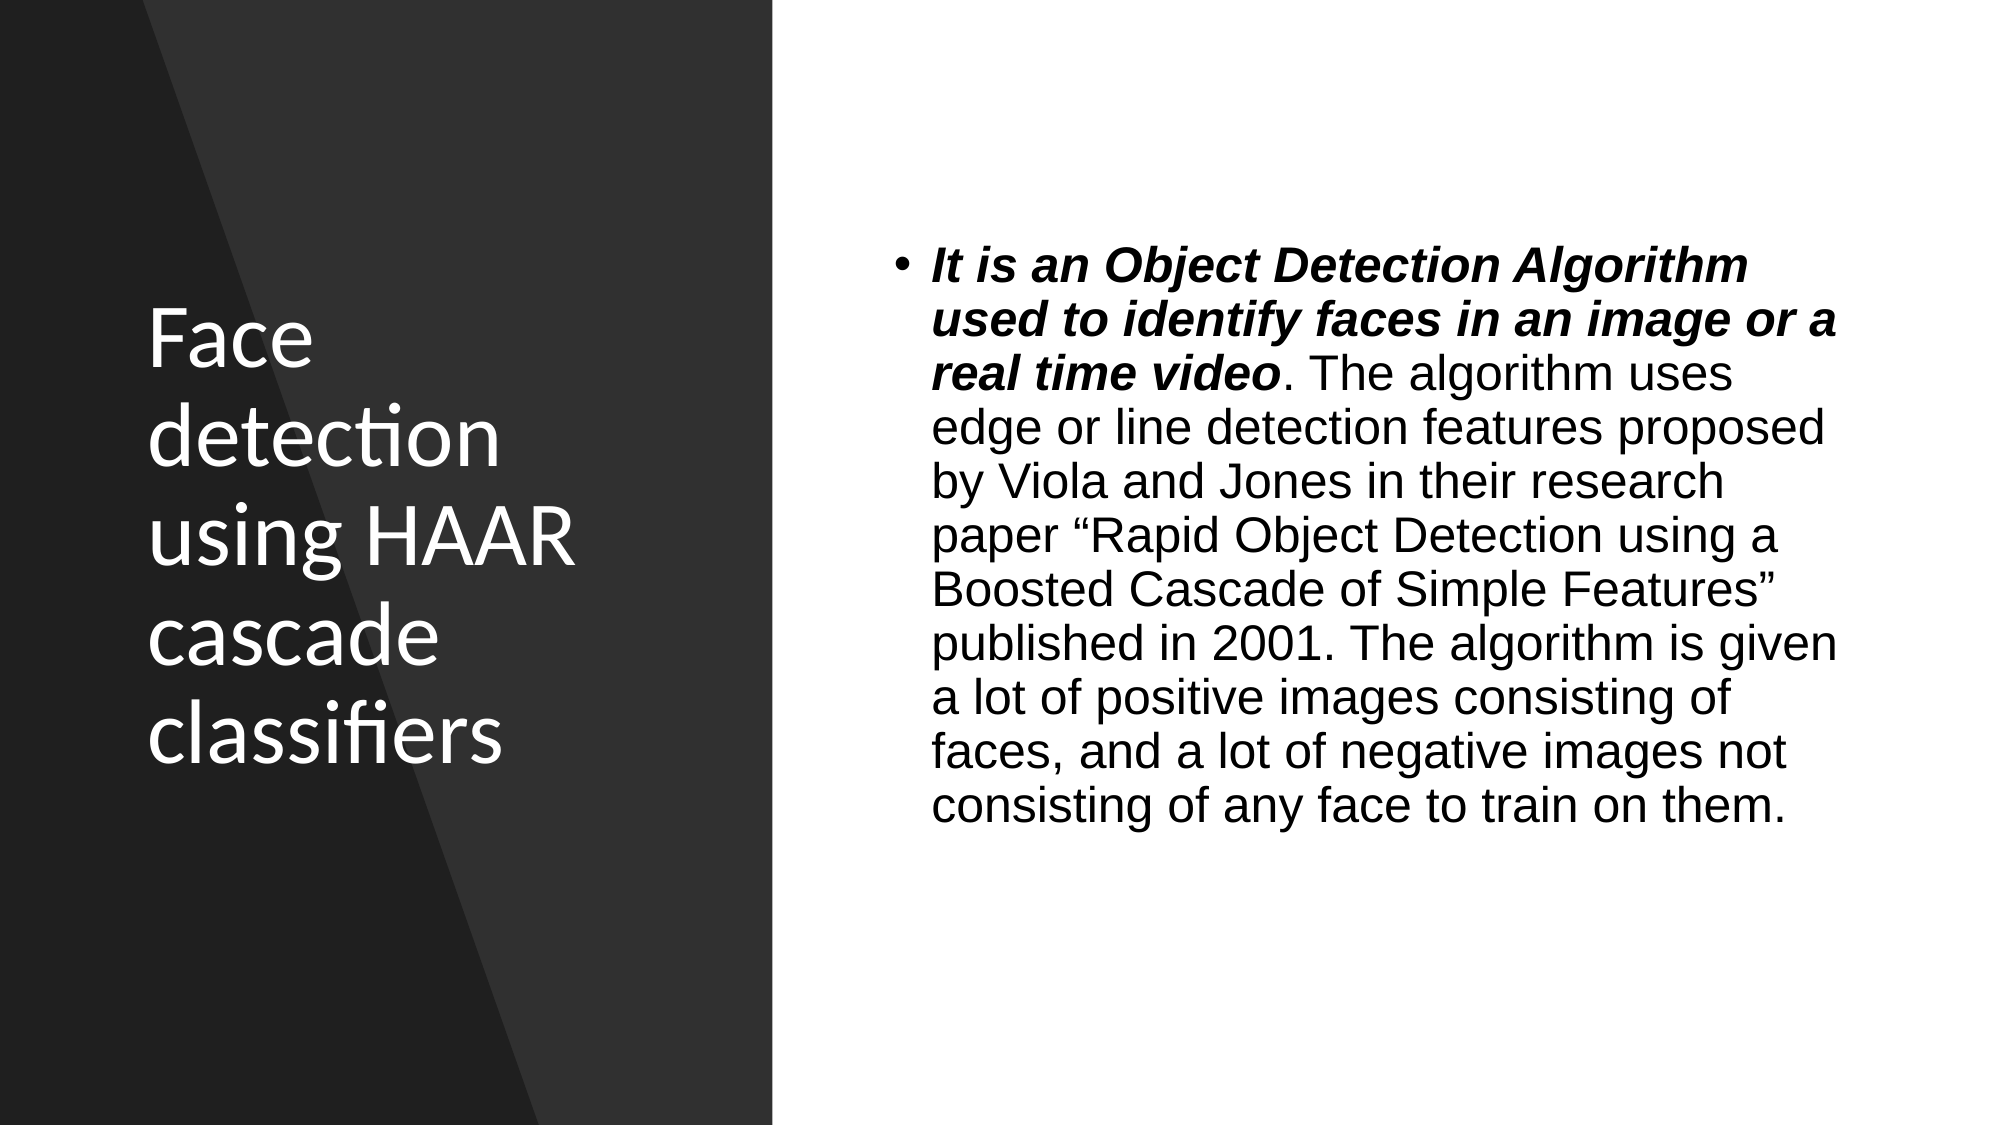

# Face detection using HAAR cascade classifiers
It is an Object Detection Algorithm used to identify faces in an image or a real time video. The algorithm uses edge or line detection features proposed by Viola and Jones in their research paper “Rapid Object Detection using a Boosted Cascade of Simple Features” published in 2001. The algorithm is given a lot of positive images consisting of faces, and a lot of negative images not consisting of any face to train on them.